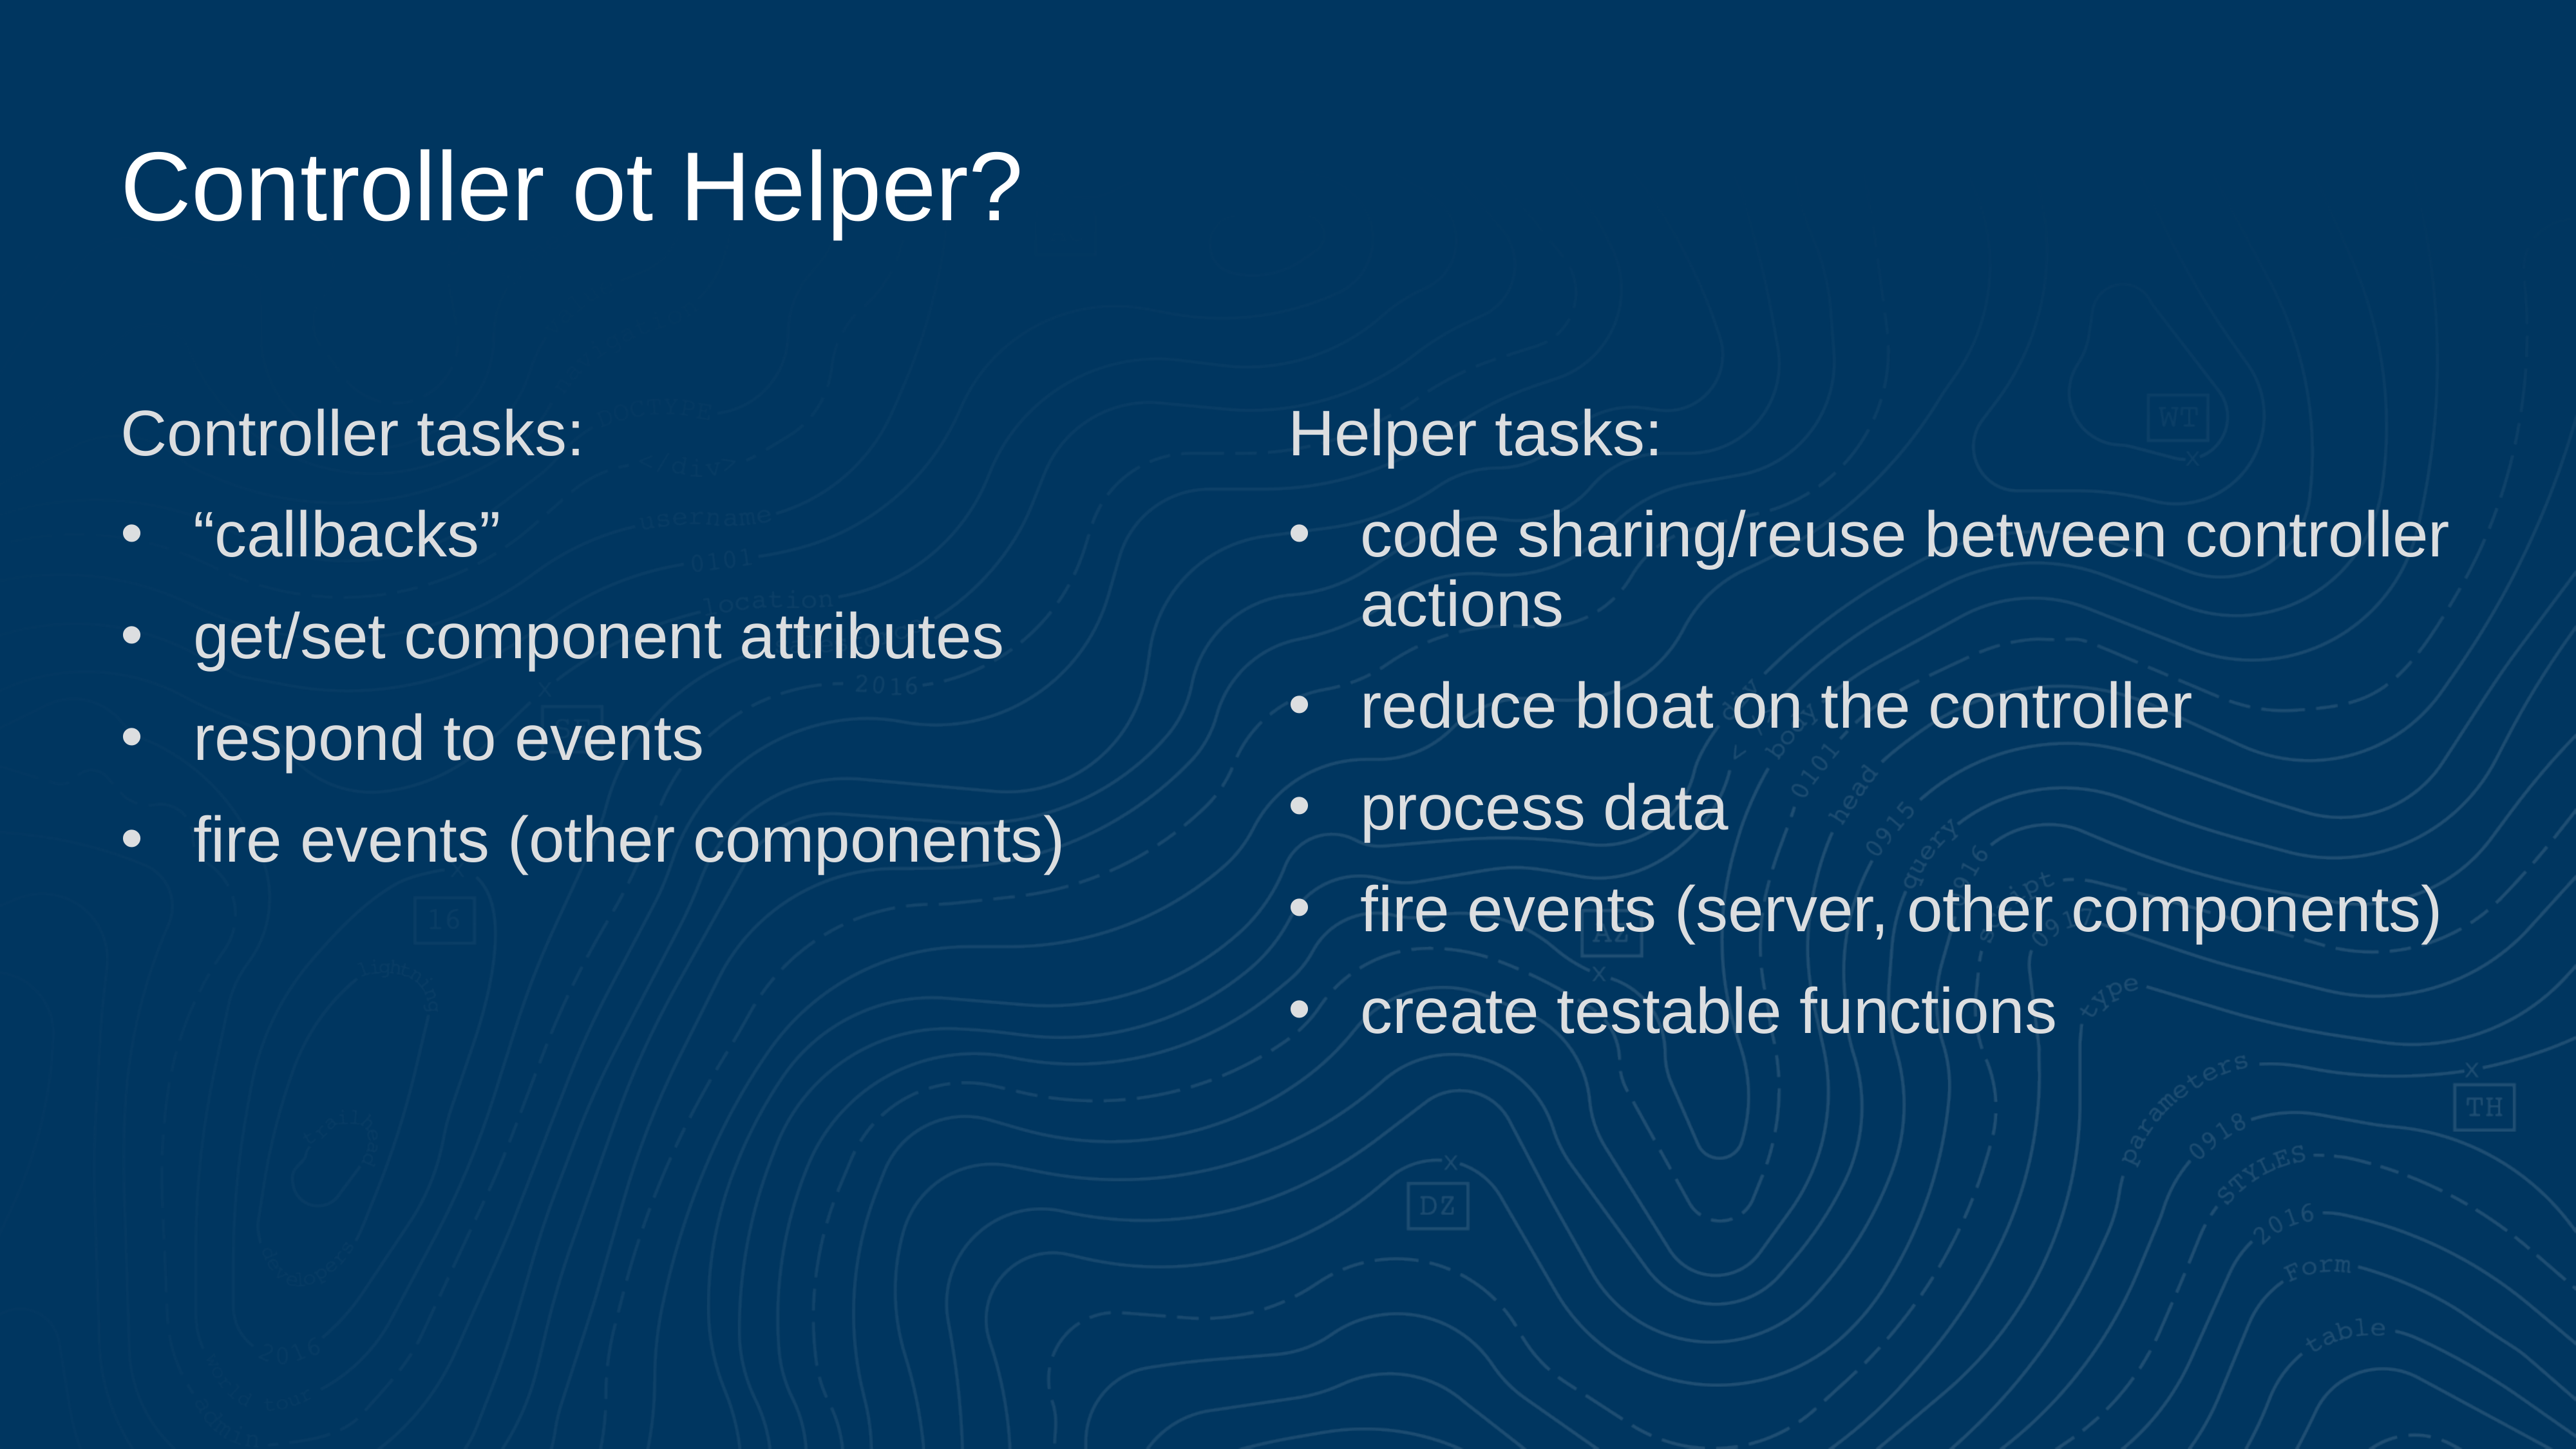

# Controller ot Helper?
Controller tasks:
“callbacks”
get/set component attributes
respond to events
fire events (other components)
Helper tasks:
code sharing/reuse between controller actions
reduce bloat on the controller
process data
fire events (server, other components)
create testable functions